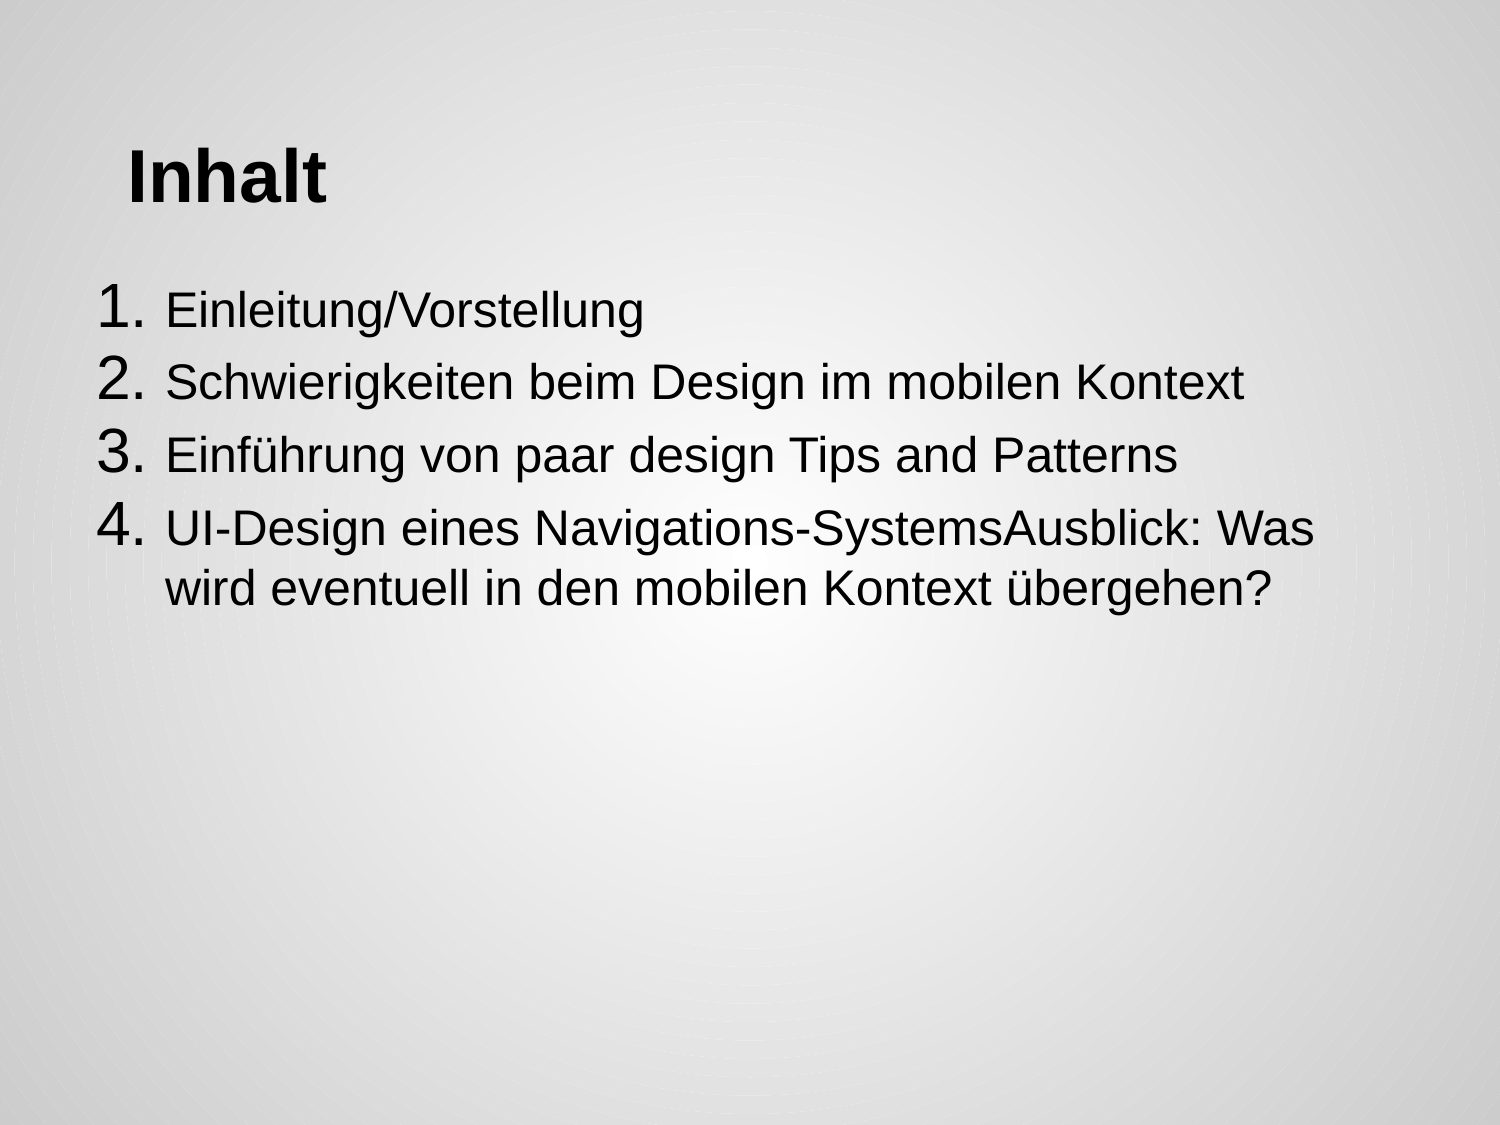

# Inhalt
Einleitung/Vorstellung
Schwierigkeiten beim Design im mobilen Kontext
Einführung von paar design Tips and Patterns
UI-Design eines Navigations-SystemsAusblick: Was wird eventuell in den mobilen Kontext übergehen?